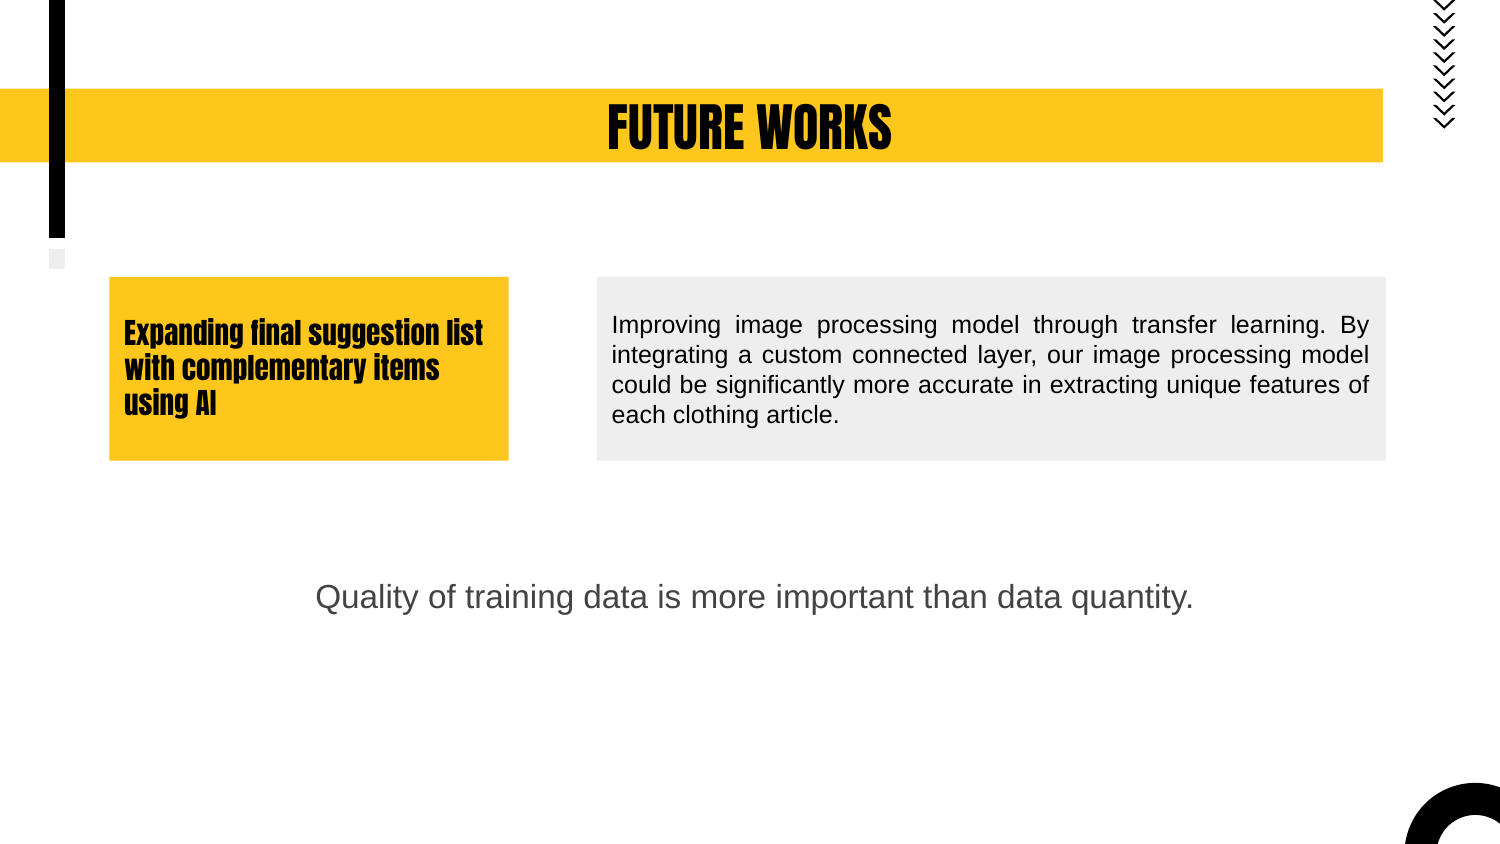

# FUTURE WORKS
Improving image processing model through transfer learning. By integrating a custom connected layer, our image processing model could be significantly more accurate in extracting unique features of each clothing article.
Expanding final suggestion list with complementary items using AI
Quality of training data is more important than data quantity.